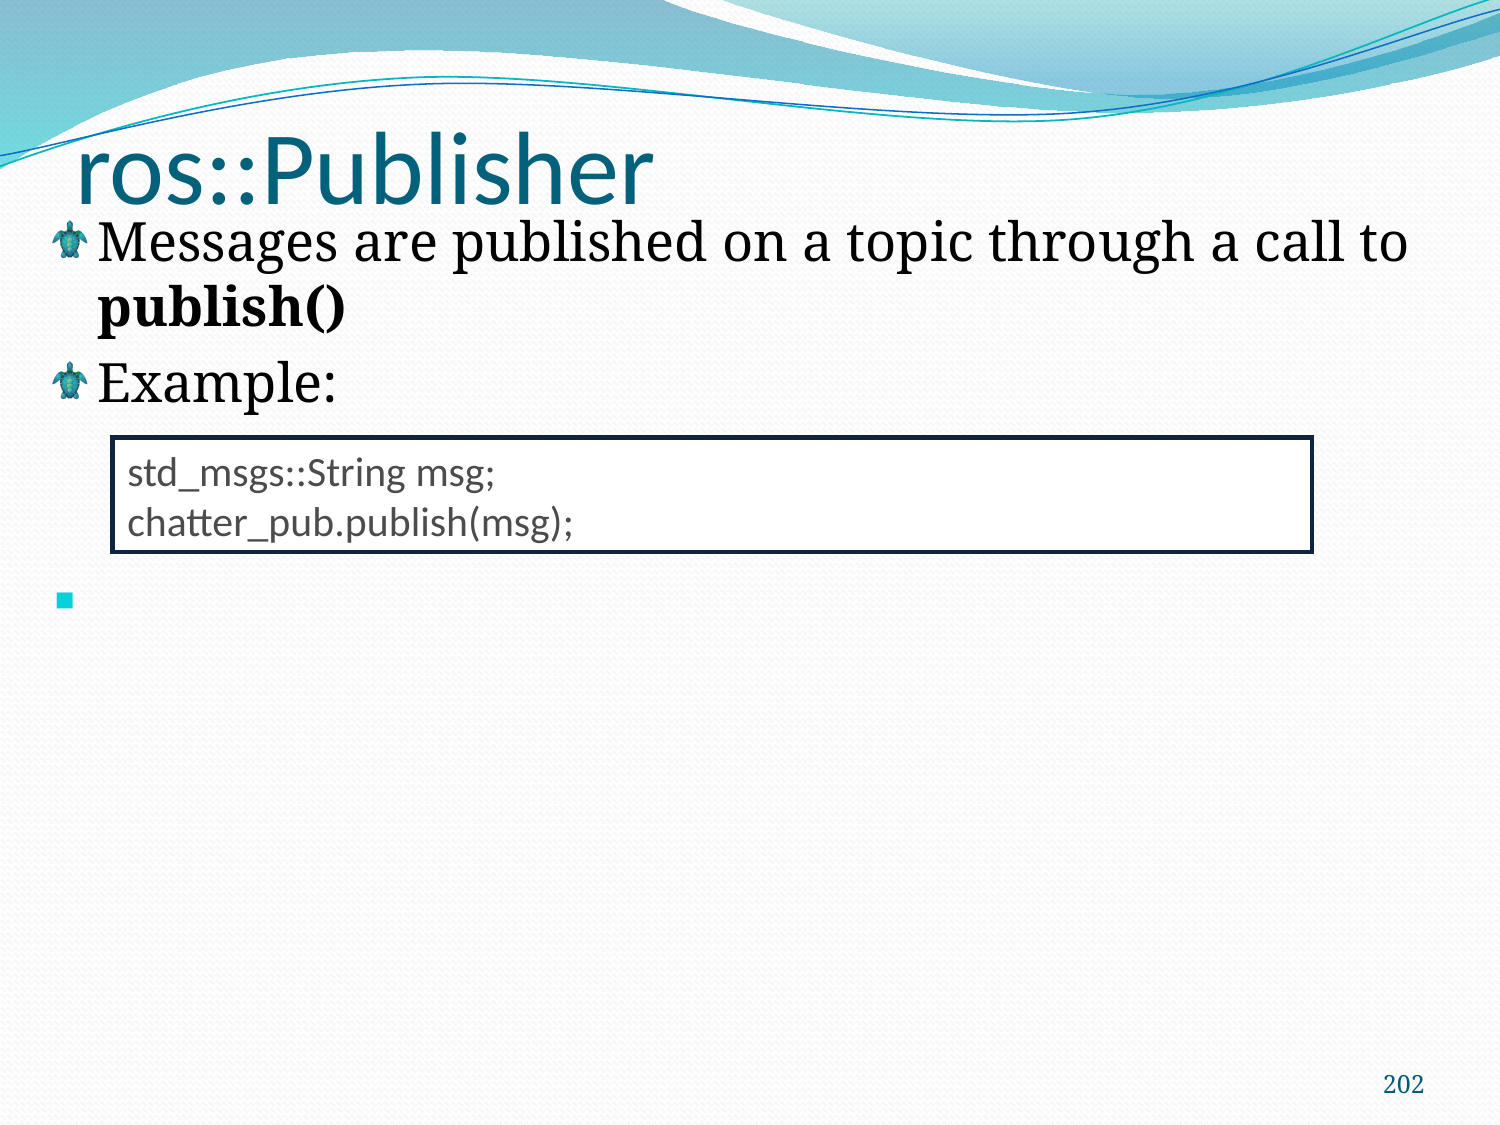

ros::Publisher
Messages are published on a topic through a call to publish()
Example:

std_msgs::String msg;
chatter_pub.publish(msg);
202